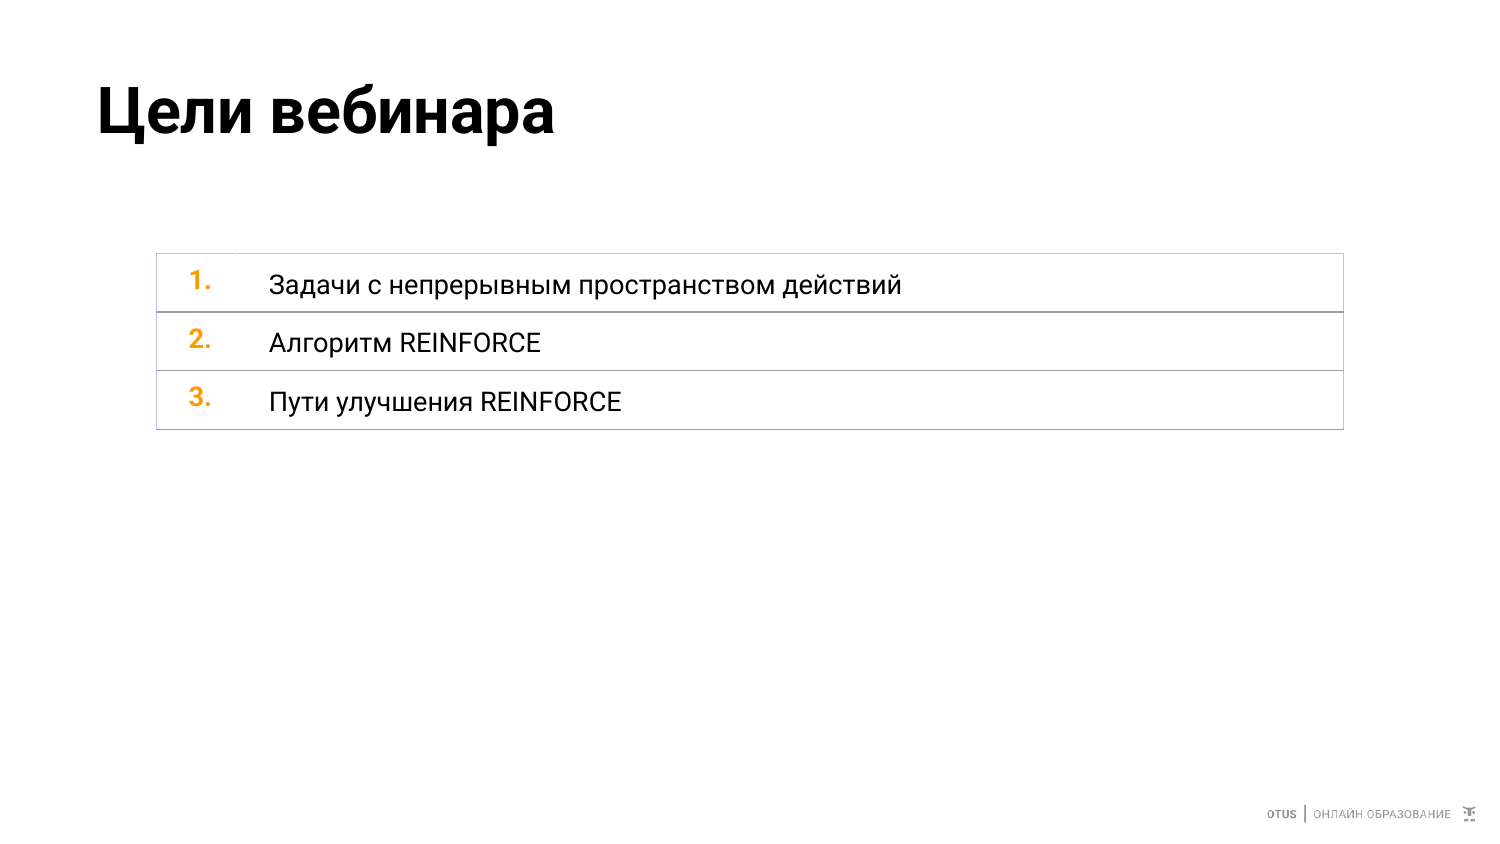

# Цели вебинара
| 1. | Задачи с непрерывным пространством действий |
| --- | --- |
| 2. | Алгоритм REINFORCE |
| 3. | Пути улучшения REINFORCE |